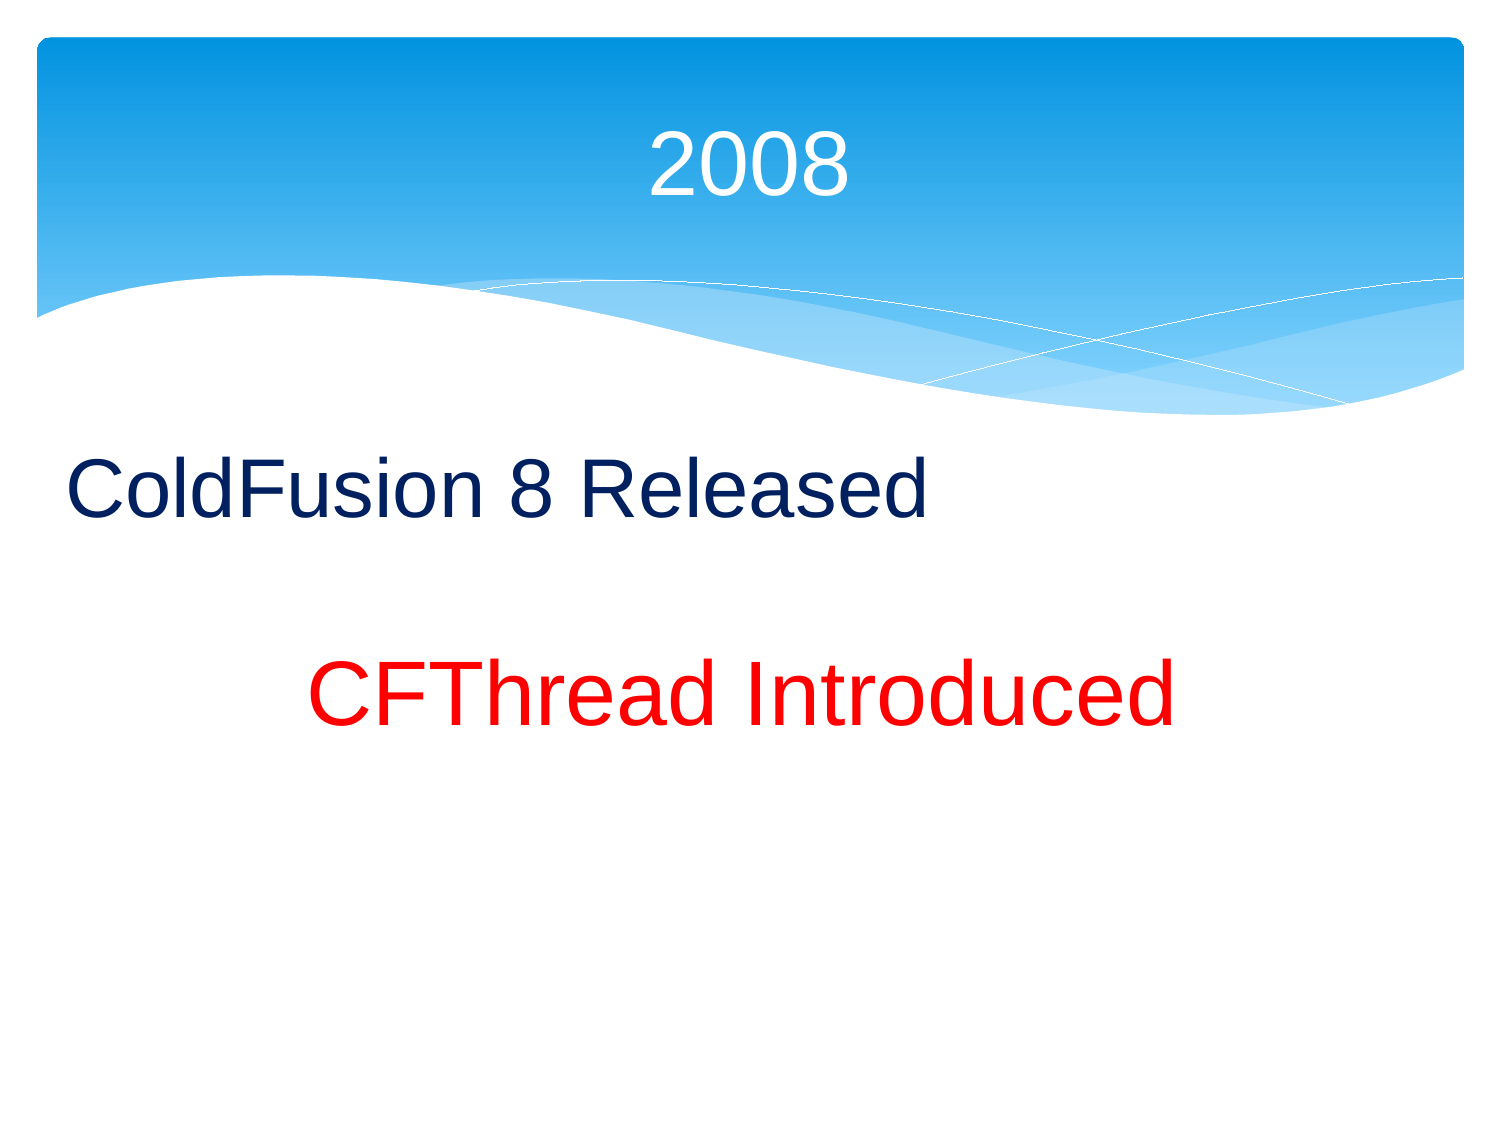

# 2008
ColdFusion 8 Released
CFThread Introduced